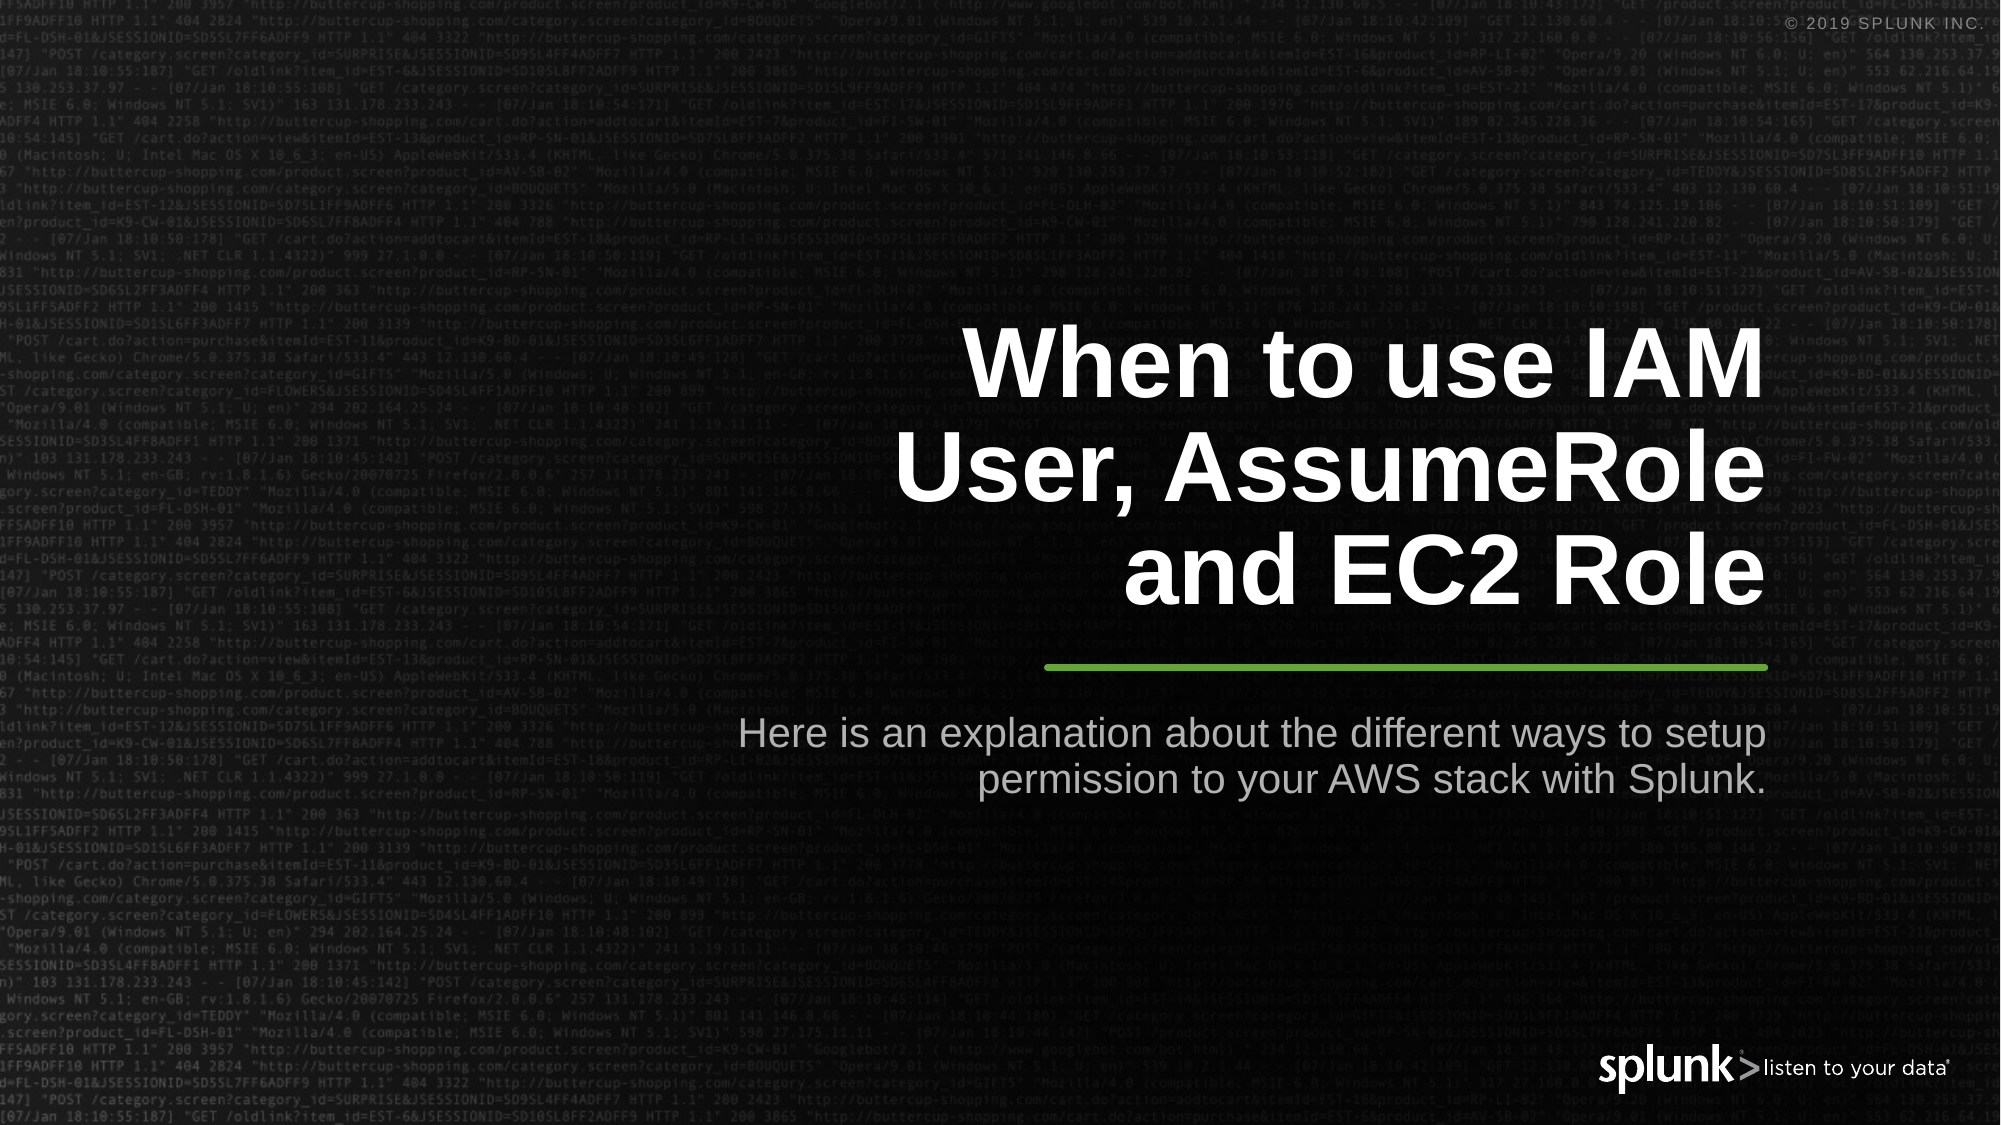

# When to use IAM User, AssumeRole and EC2 Role
Here is an explanation about the different ways to setup permission to your AWS stack with Splunk.